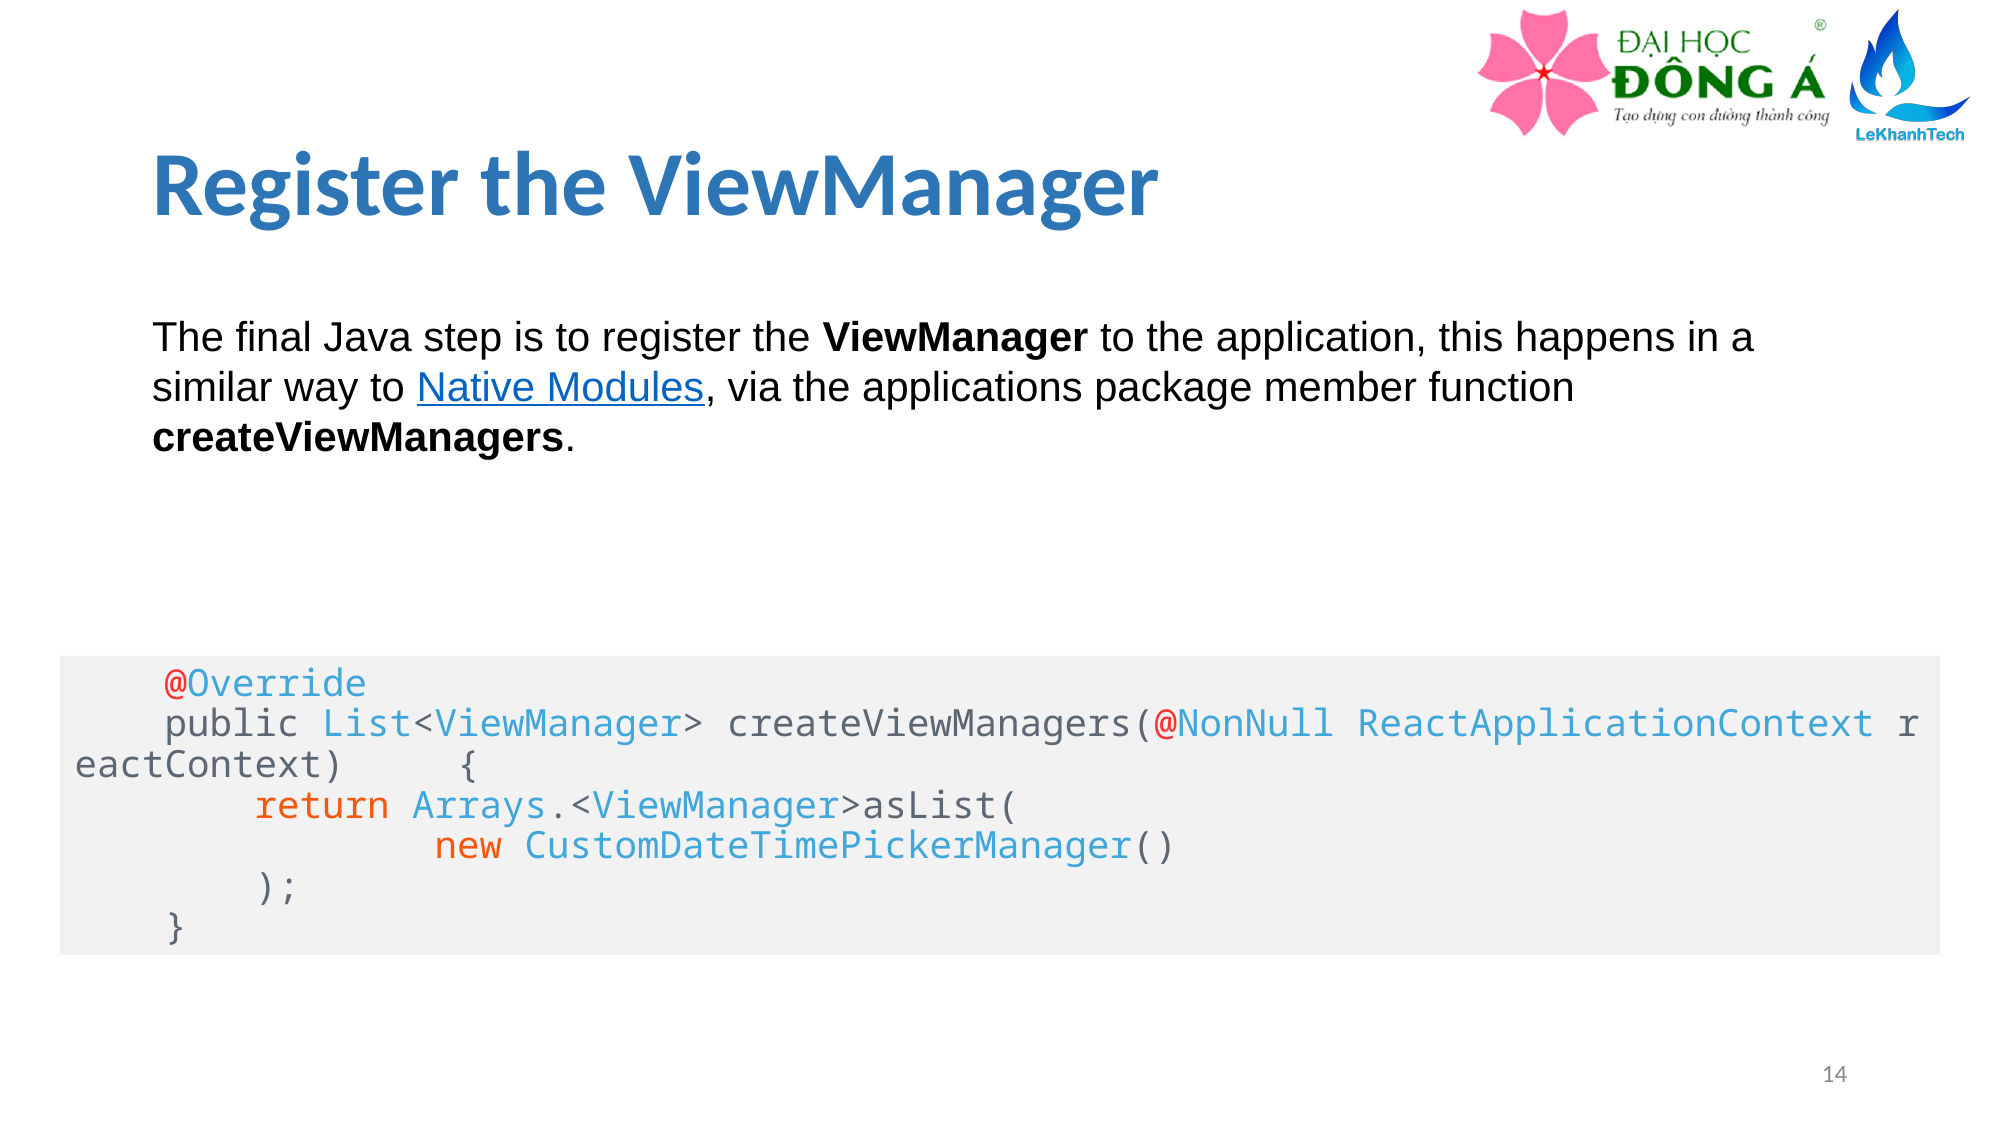

# Register the ViewManager
The final Java step is to register the ViewManager to the application, this happens in a similar way to Native Modules, via the applications package member function createViewManagers.
    @Override
    public List<ViewManager> createViewManagers(@NonNull ReactApplicationContext reactContext)     {
        return Arrays.<ViewManager>asList(
                new CustomDateTimePickerManager()
        );
    }
14